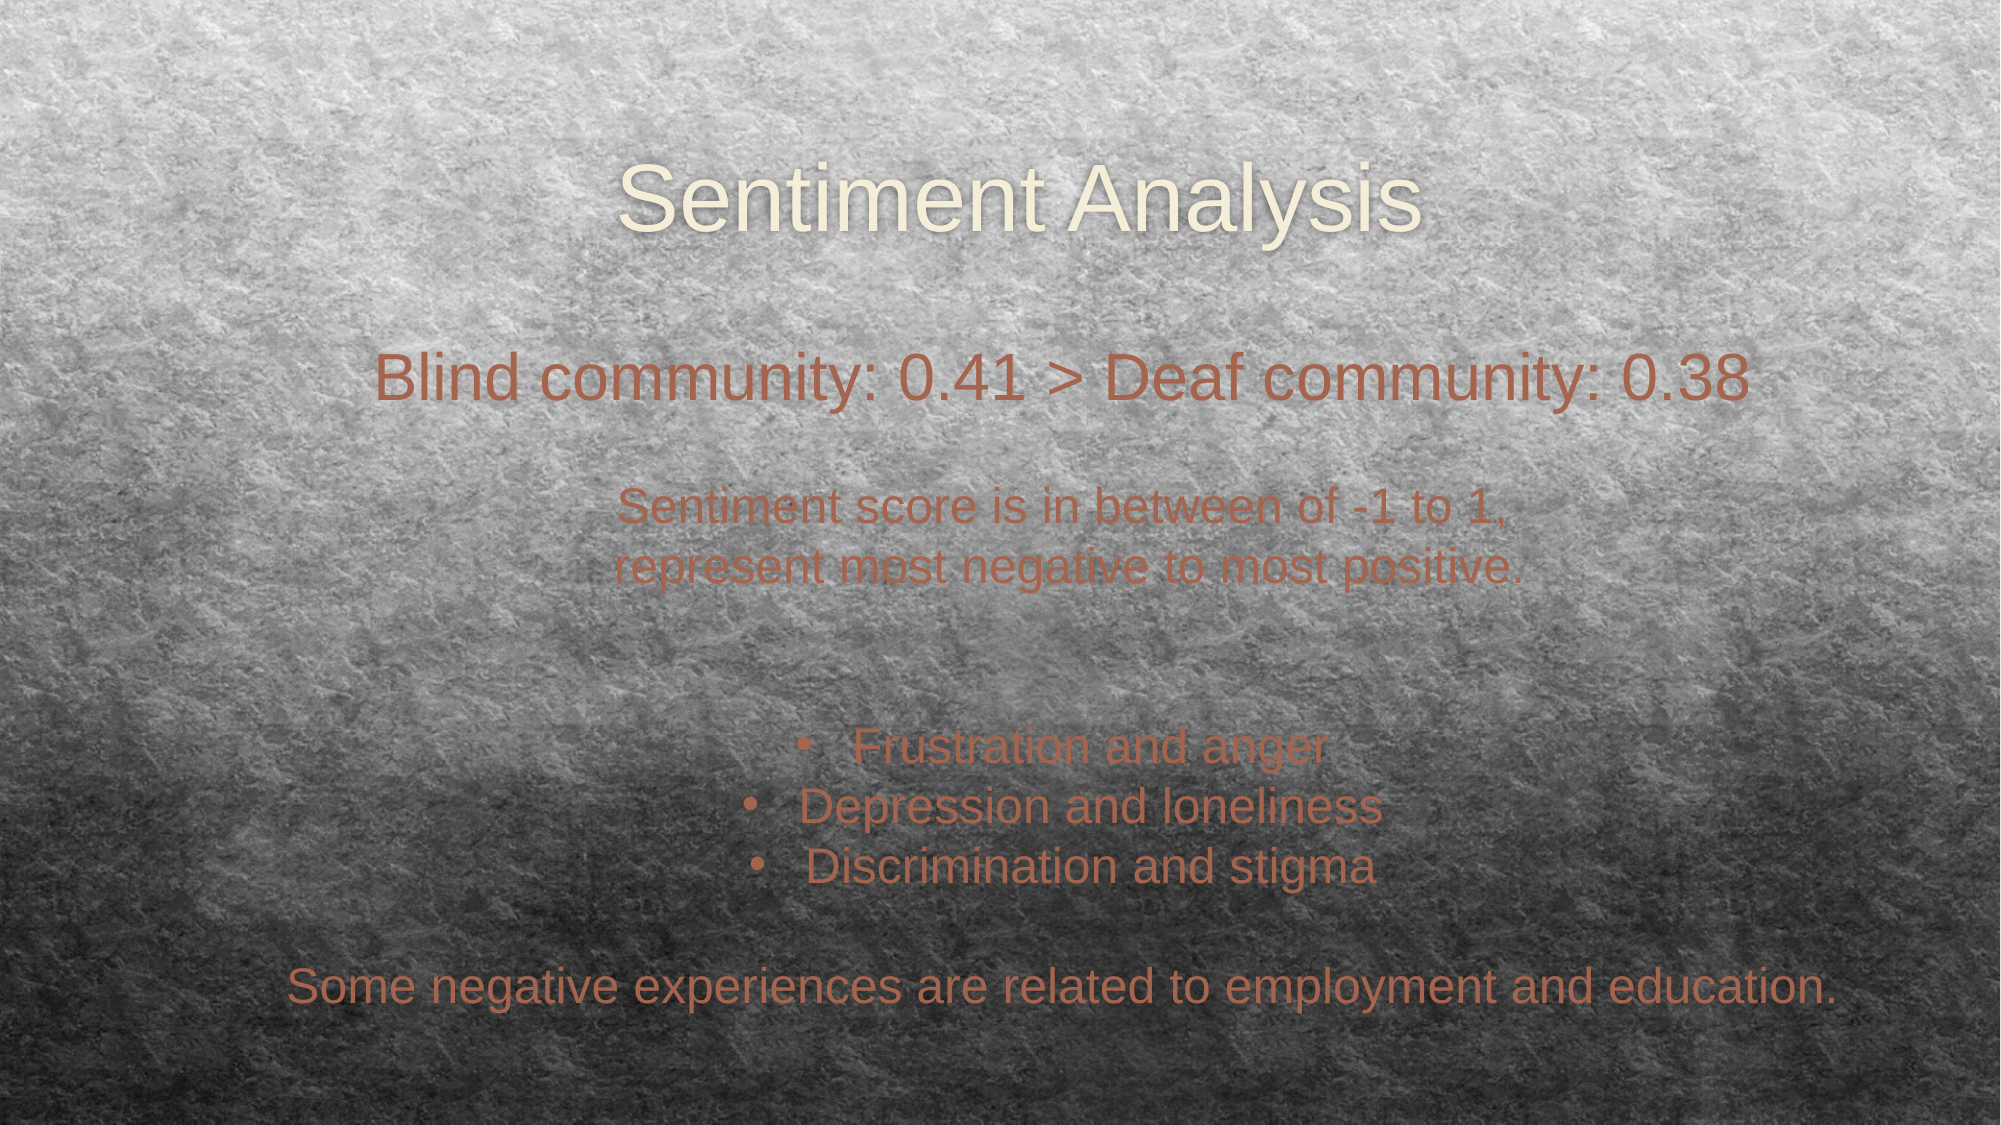

# Sentiment Analysis
Blind community: 0.41 > Deaf community: 0.38

Sentiment score is in between of -1 to 1,
 represent most negative to most positive.

Frustration and anger
Depression and loneliness
Discrimination and stigma

Some negative experiences are related to employment and education.